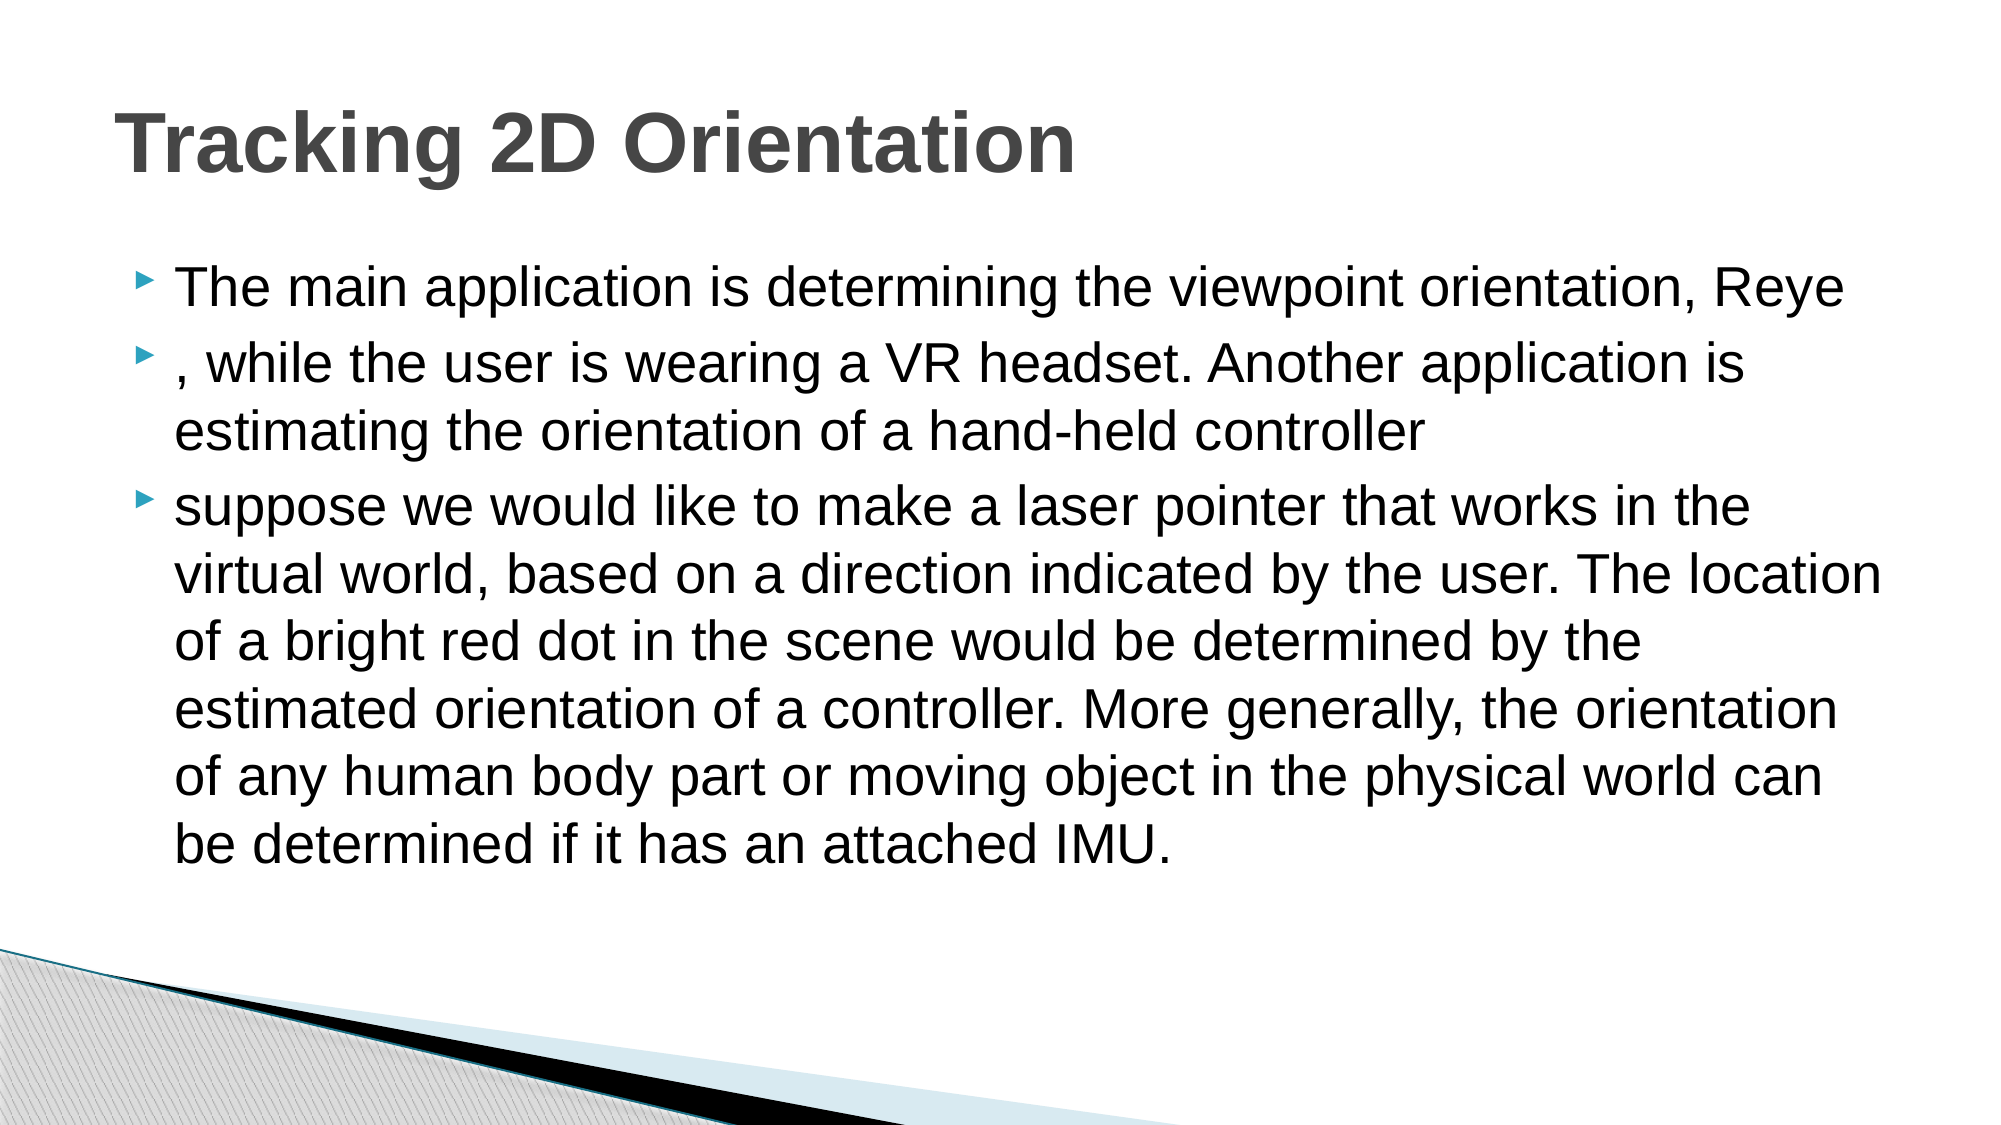

# Tracking 2D Orientation
The main application is determining the viewpoint orientation, Reye
, while the user is wearing a VR headset. Another application is estimating the orientation of a hand-held controller
suppose we would like to make a laser pointer that works in the virtual world, based on a direction indicated by the user. The location of a bright red dot in the scene would be determined by the estimated orientation of a controller. More generally, the orientation of any human body part or moving object in the physical world can be determined if it has an attached IMU.